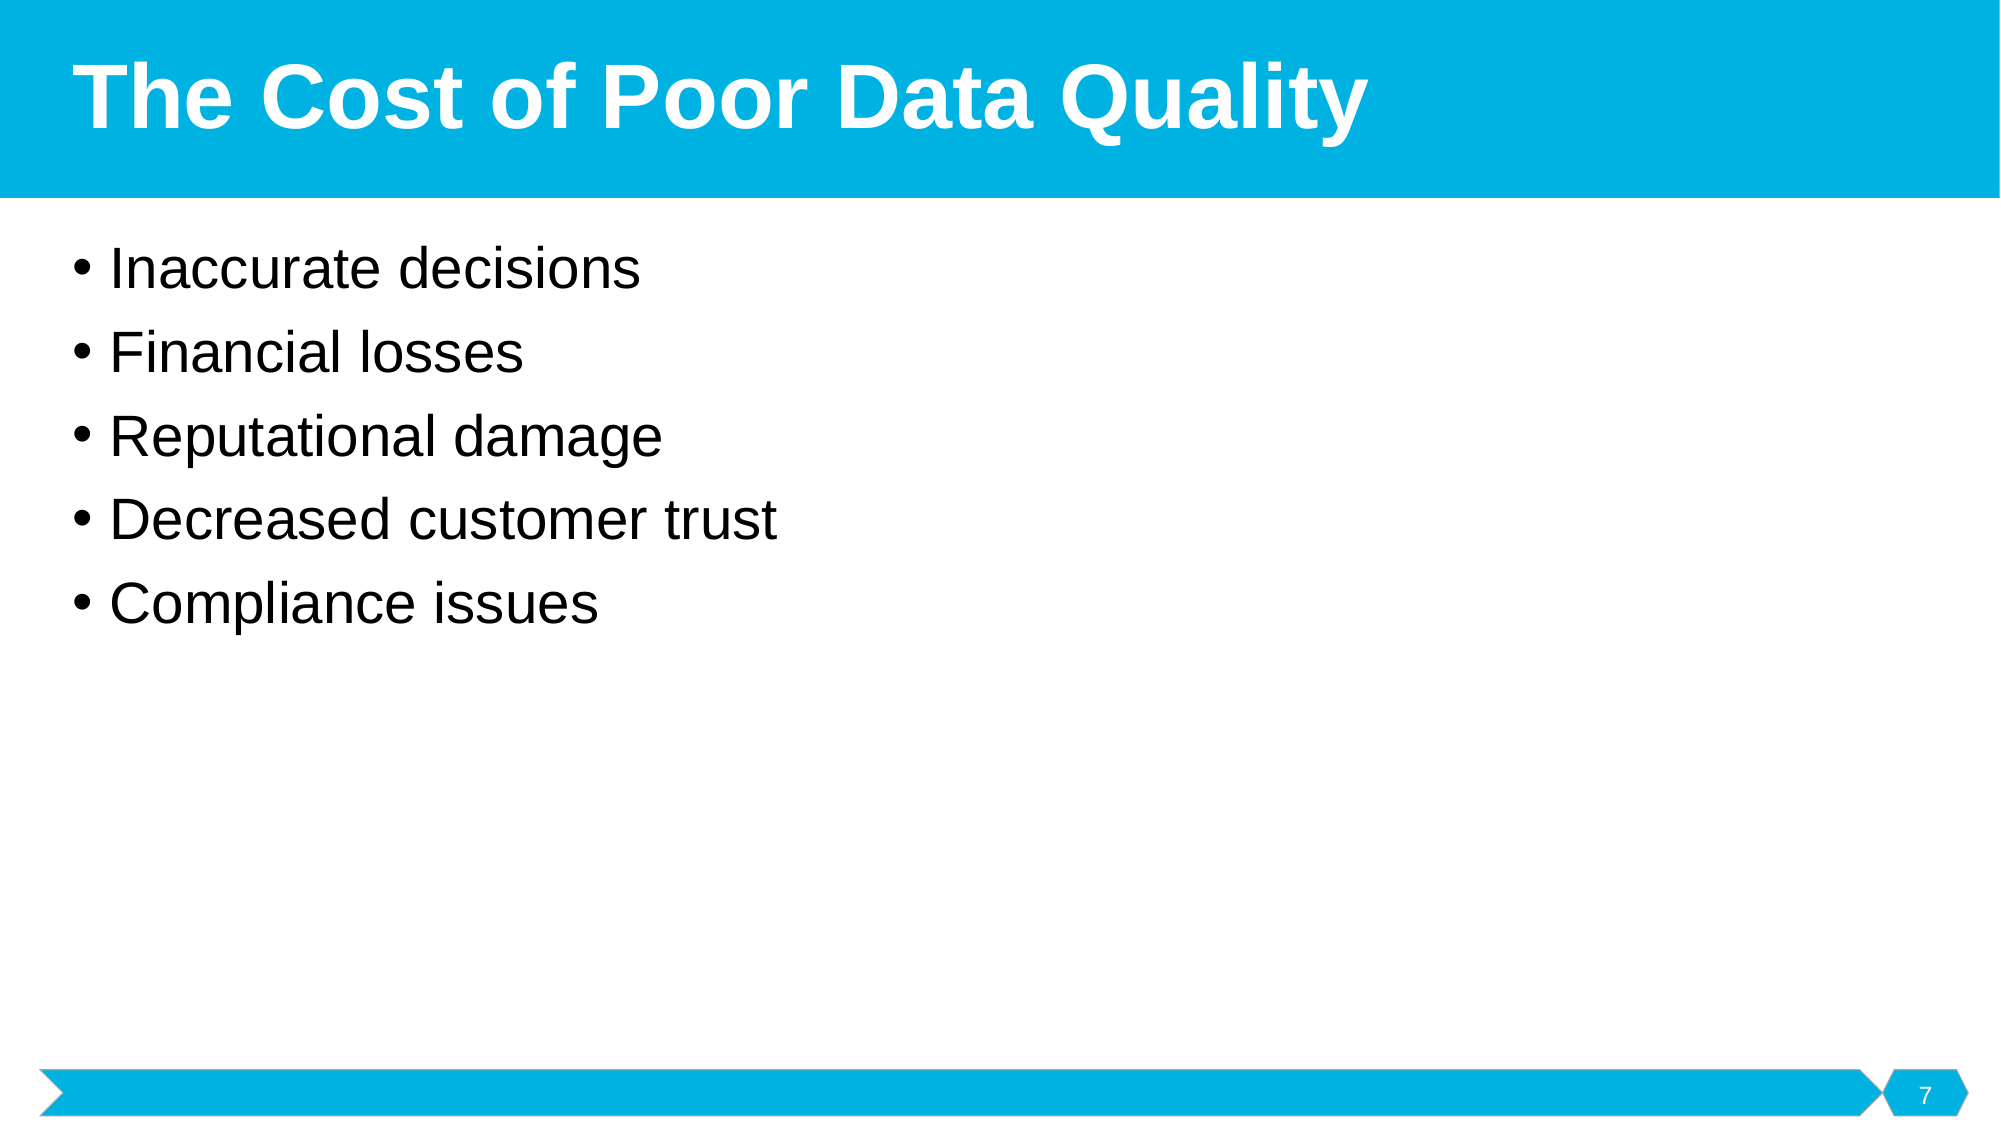

# The Cost of Poor Data Quality
Inaccurate decisions
Financial losses
Reputational damage
Decreased customer trust
Compliance issues
7